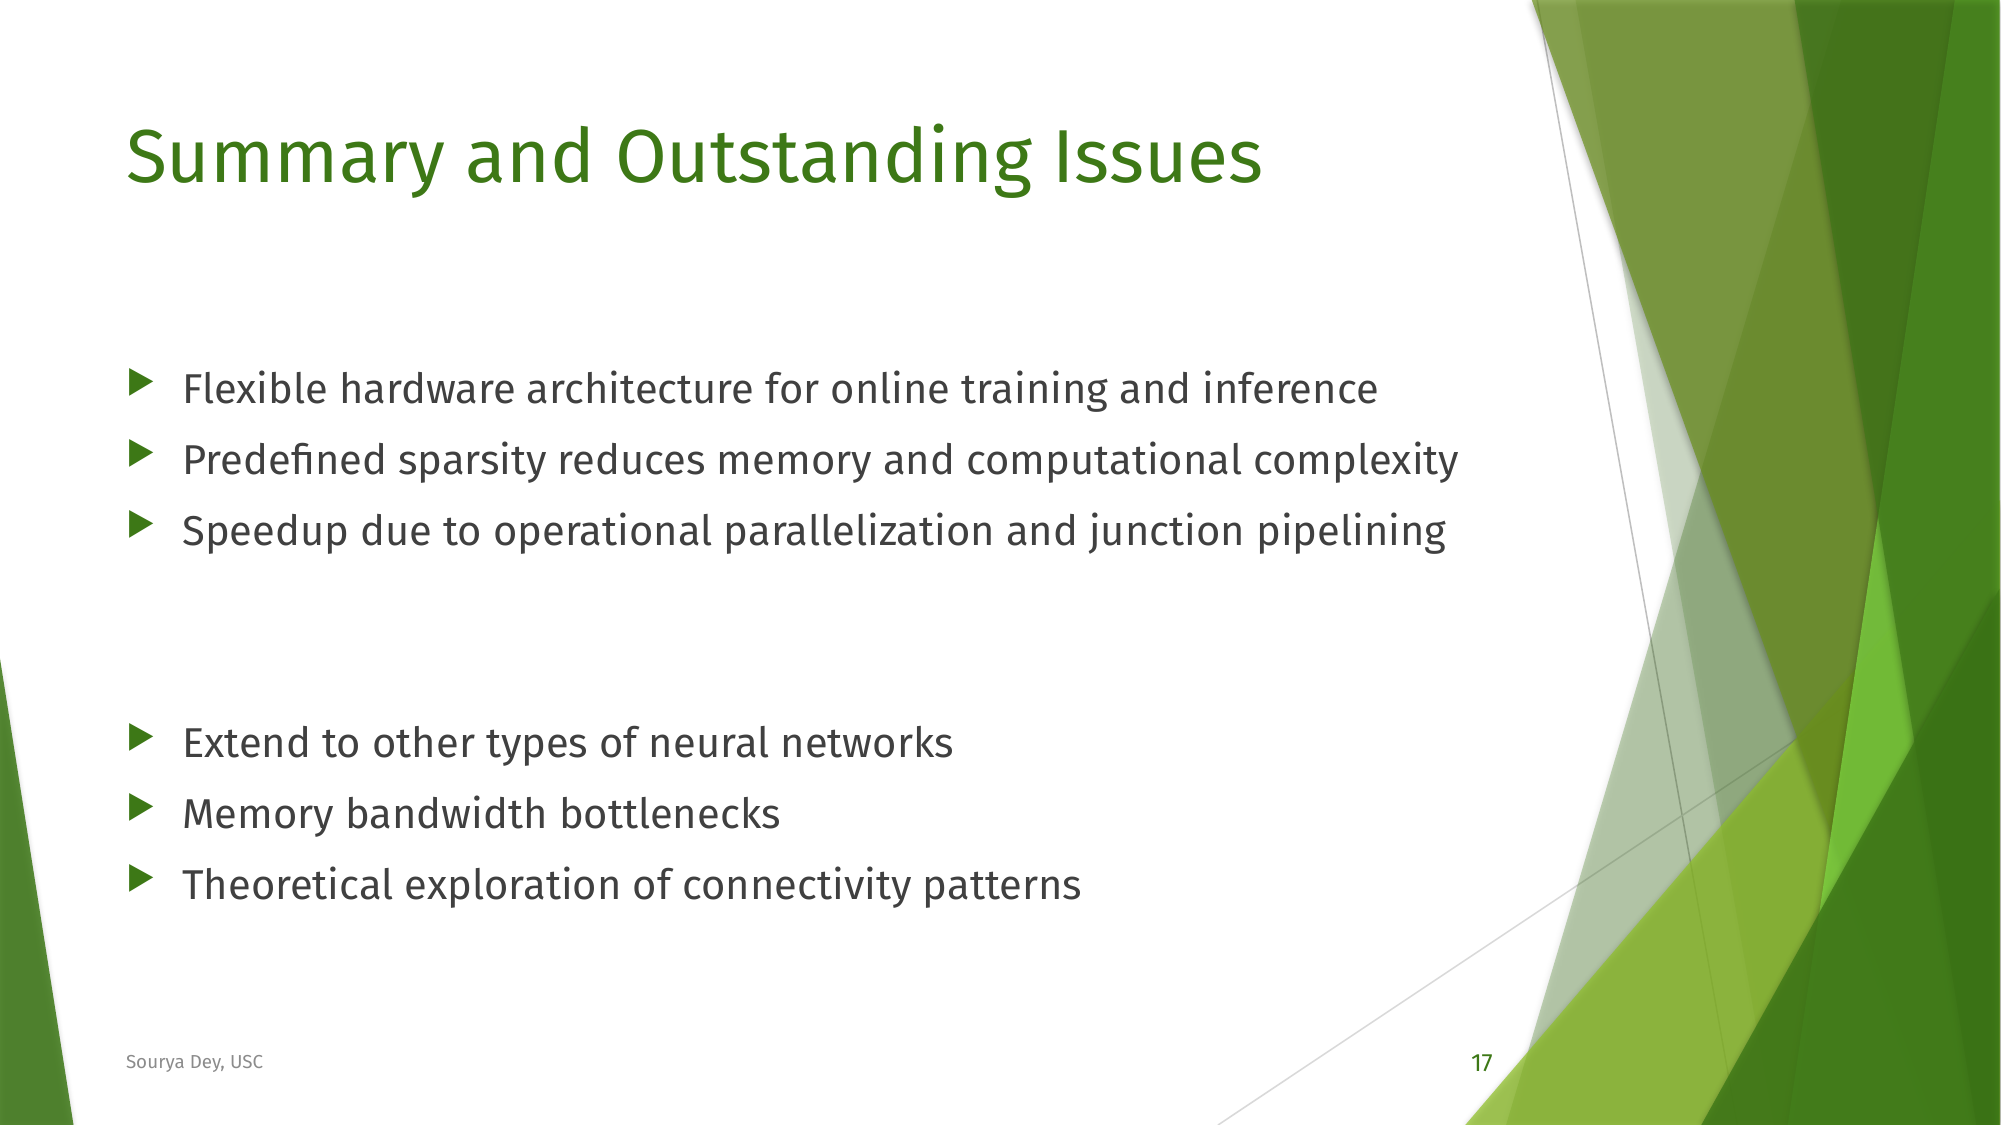

# Summary and Outstanding Issues
Flexible hardware architecture for online training and inference
Predefined sparsity reduces memory and computational complexity
Speedup due to operational parallelization and junction pipelining

Extend to other types of neural networks
Memory bandwidth bottlenecks
Theoretical exploration of connectivity patterns
Sourya Dey, USC
17